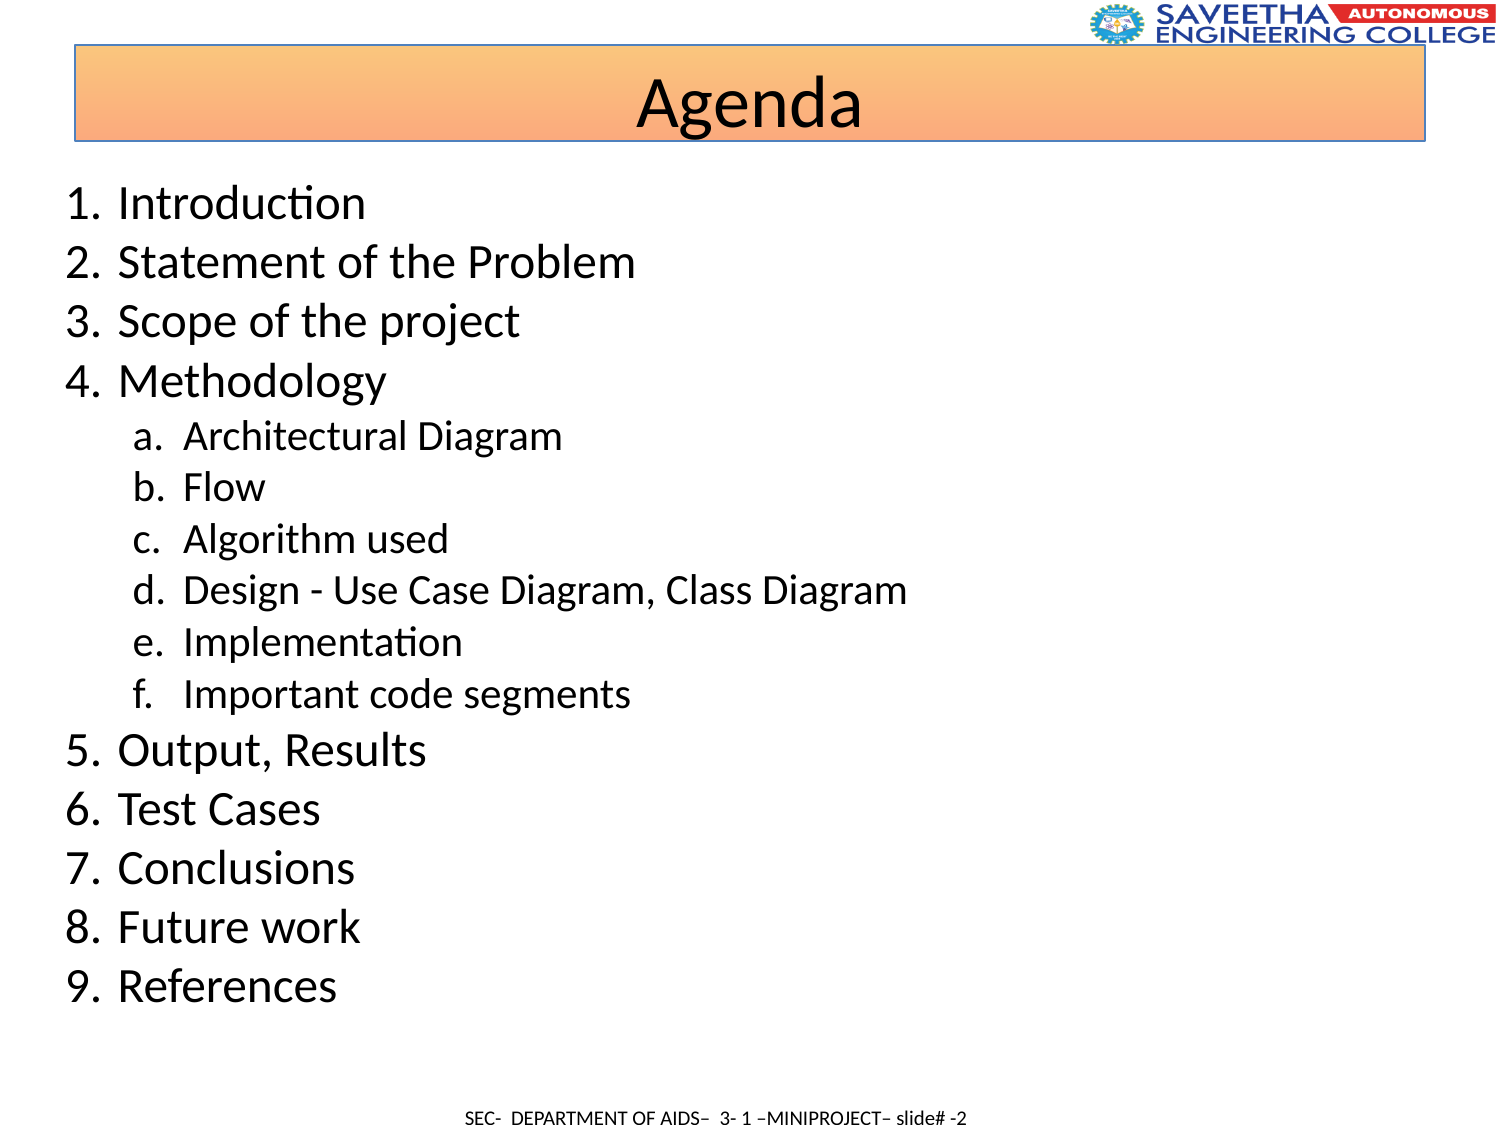

Agenda
Introduction
Statement of the Problem
Scope of the project
Methodology
Architectural Diagram
Flow
Algorithm used
Design - Use Case Diagram, Class Diagram
Implementation
Important code segments
Output, Results
Test Cases
Conclusions
Future work
References